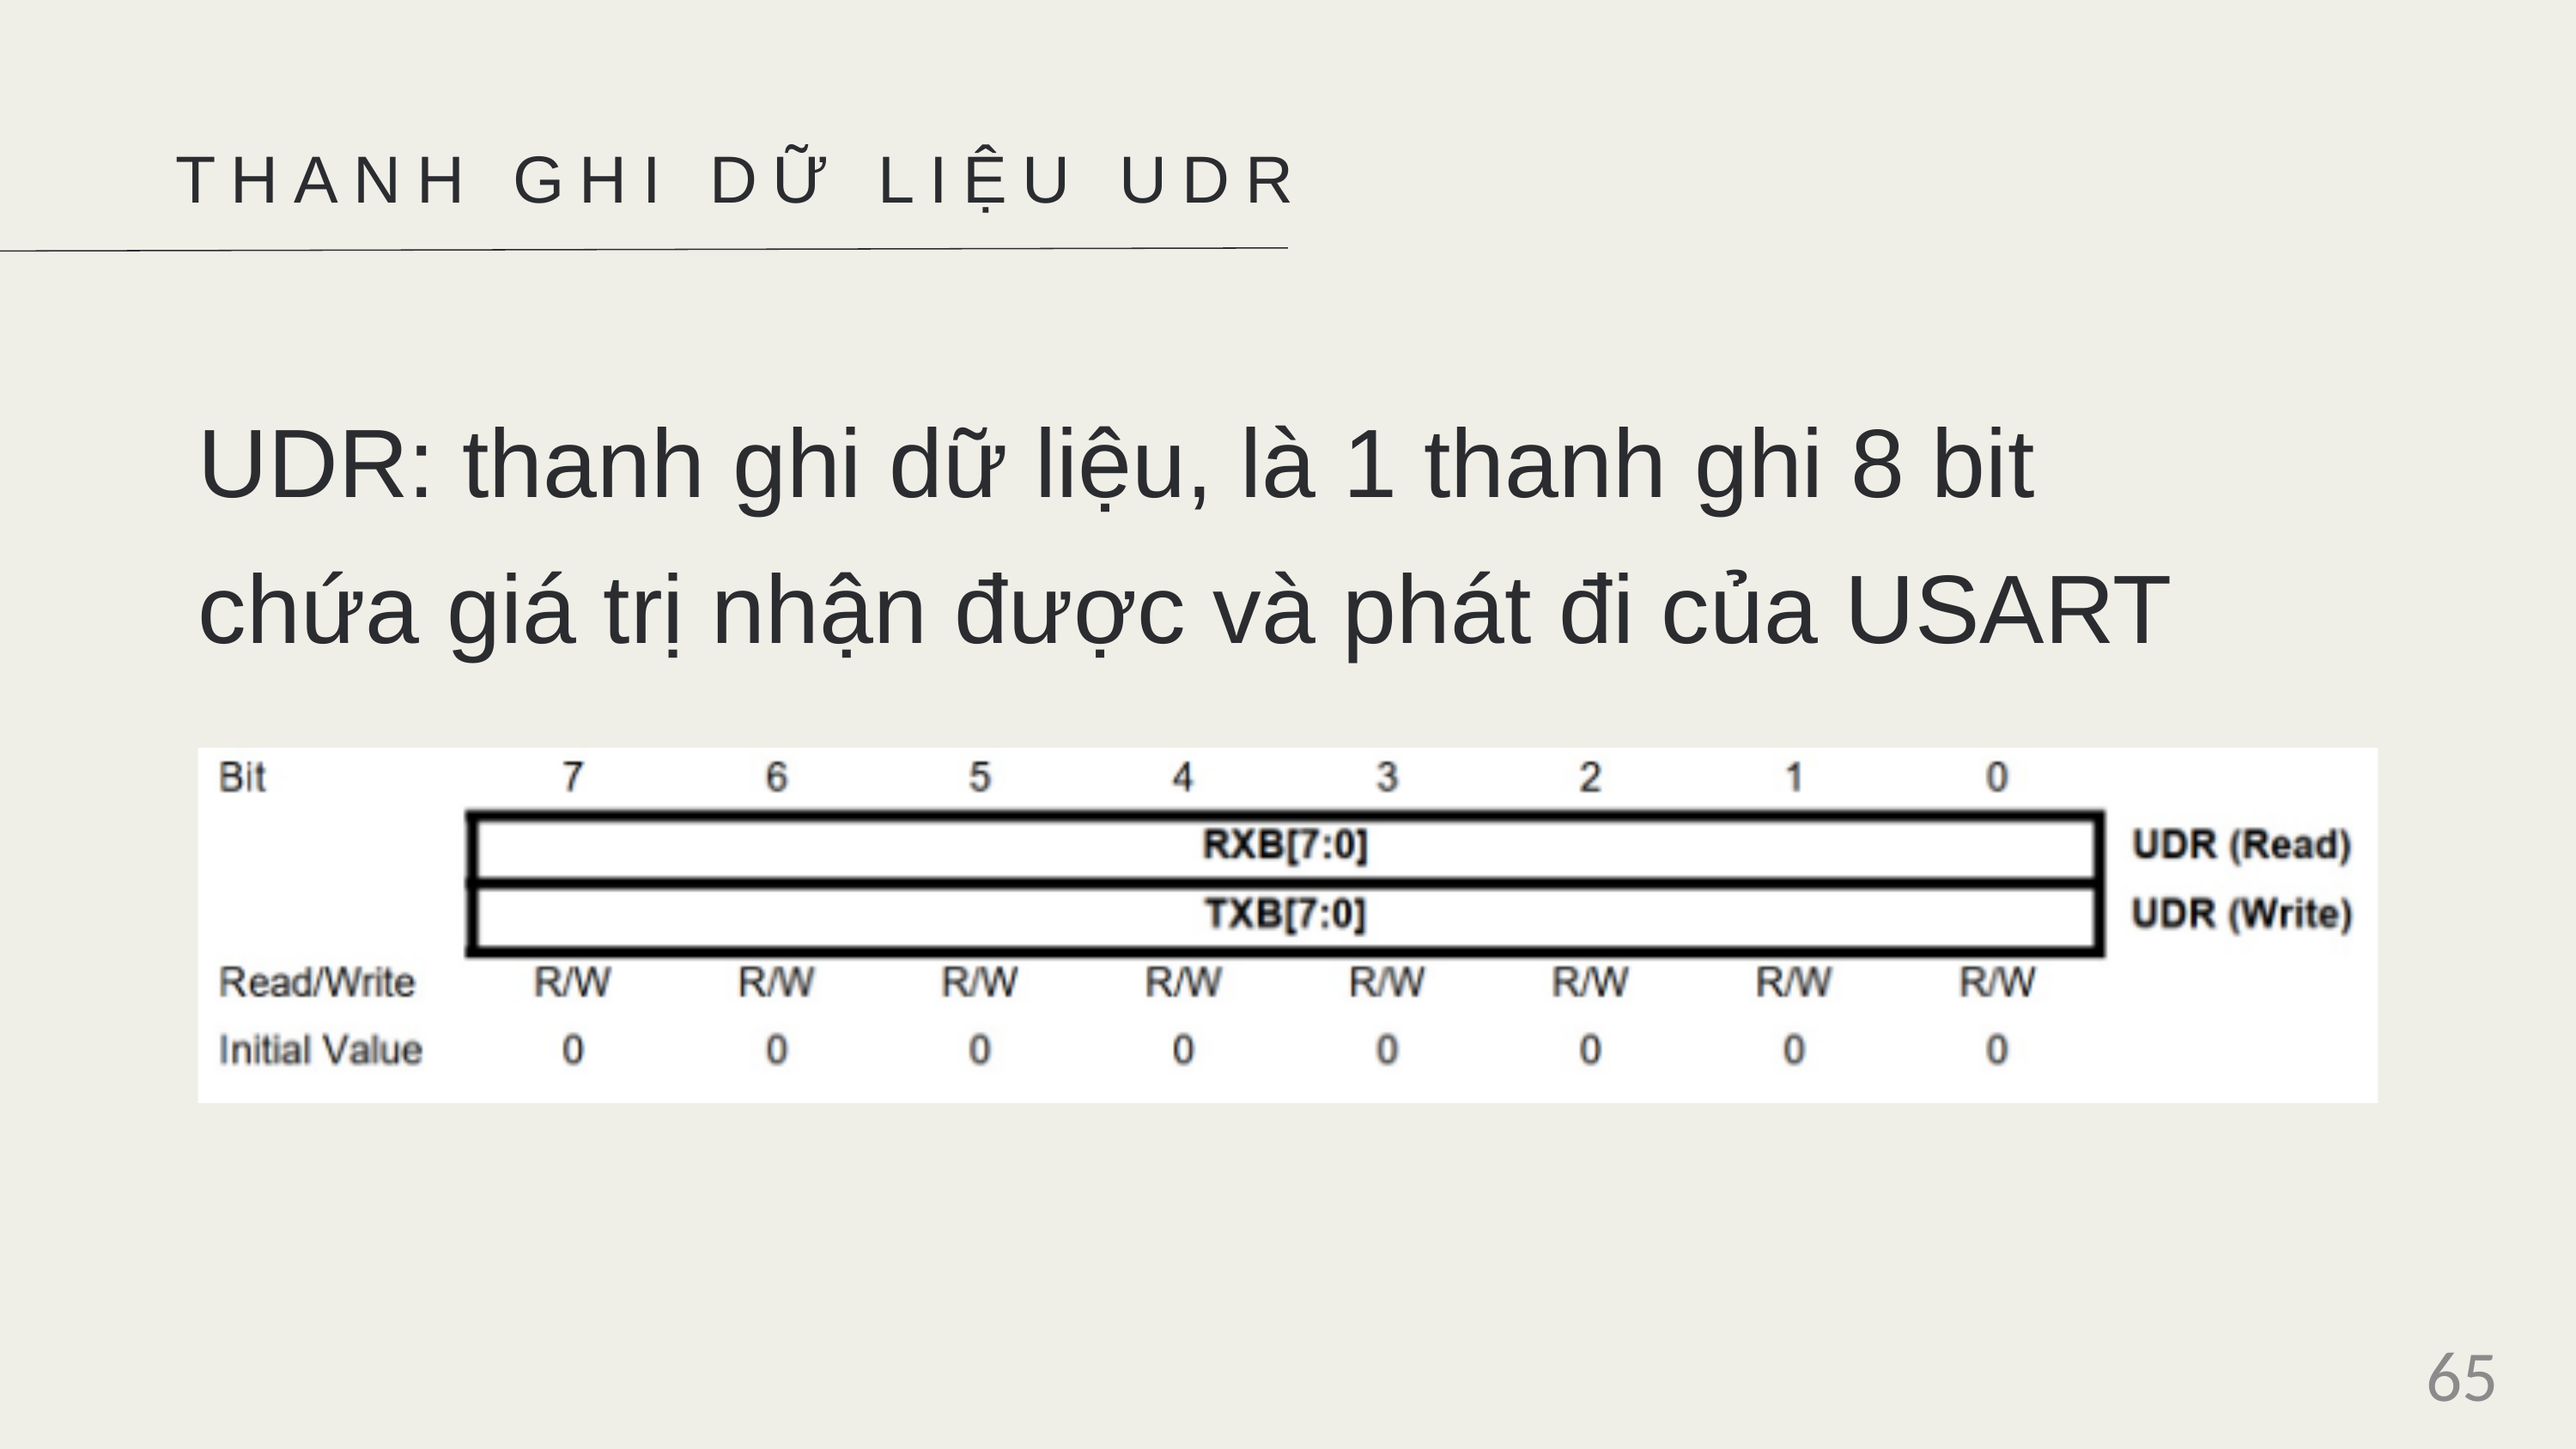

THANH GHI DỮ LIỆU UDR

UDR: thanh ghi dữ liệu, là 1 thanh ghi 8 bit chứa giá trị nhận được và phát đi của USART

65